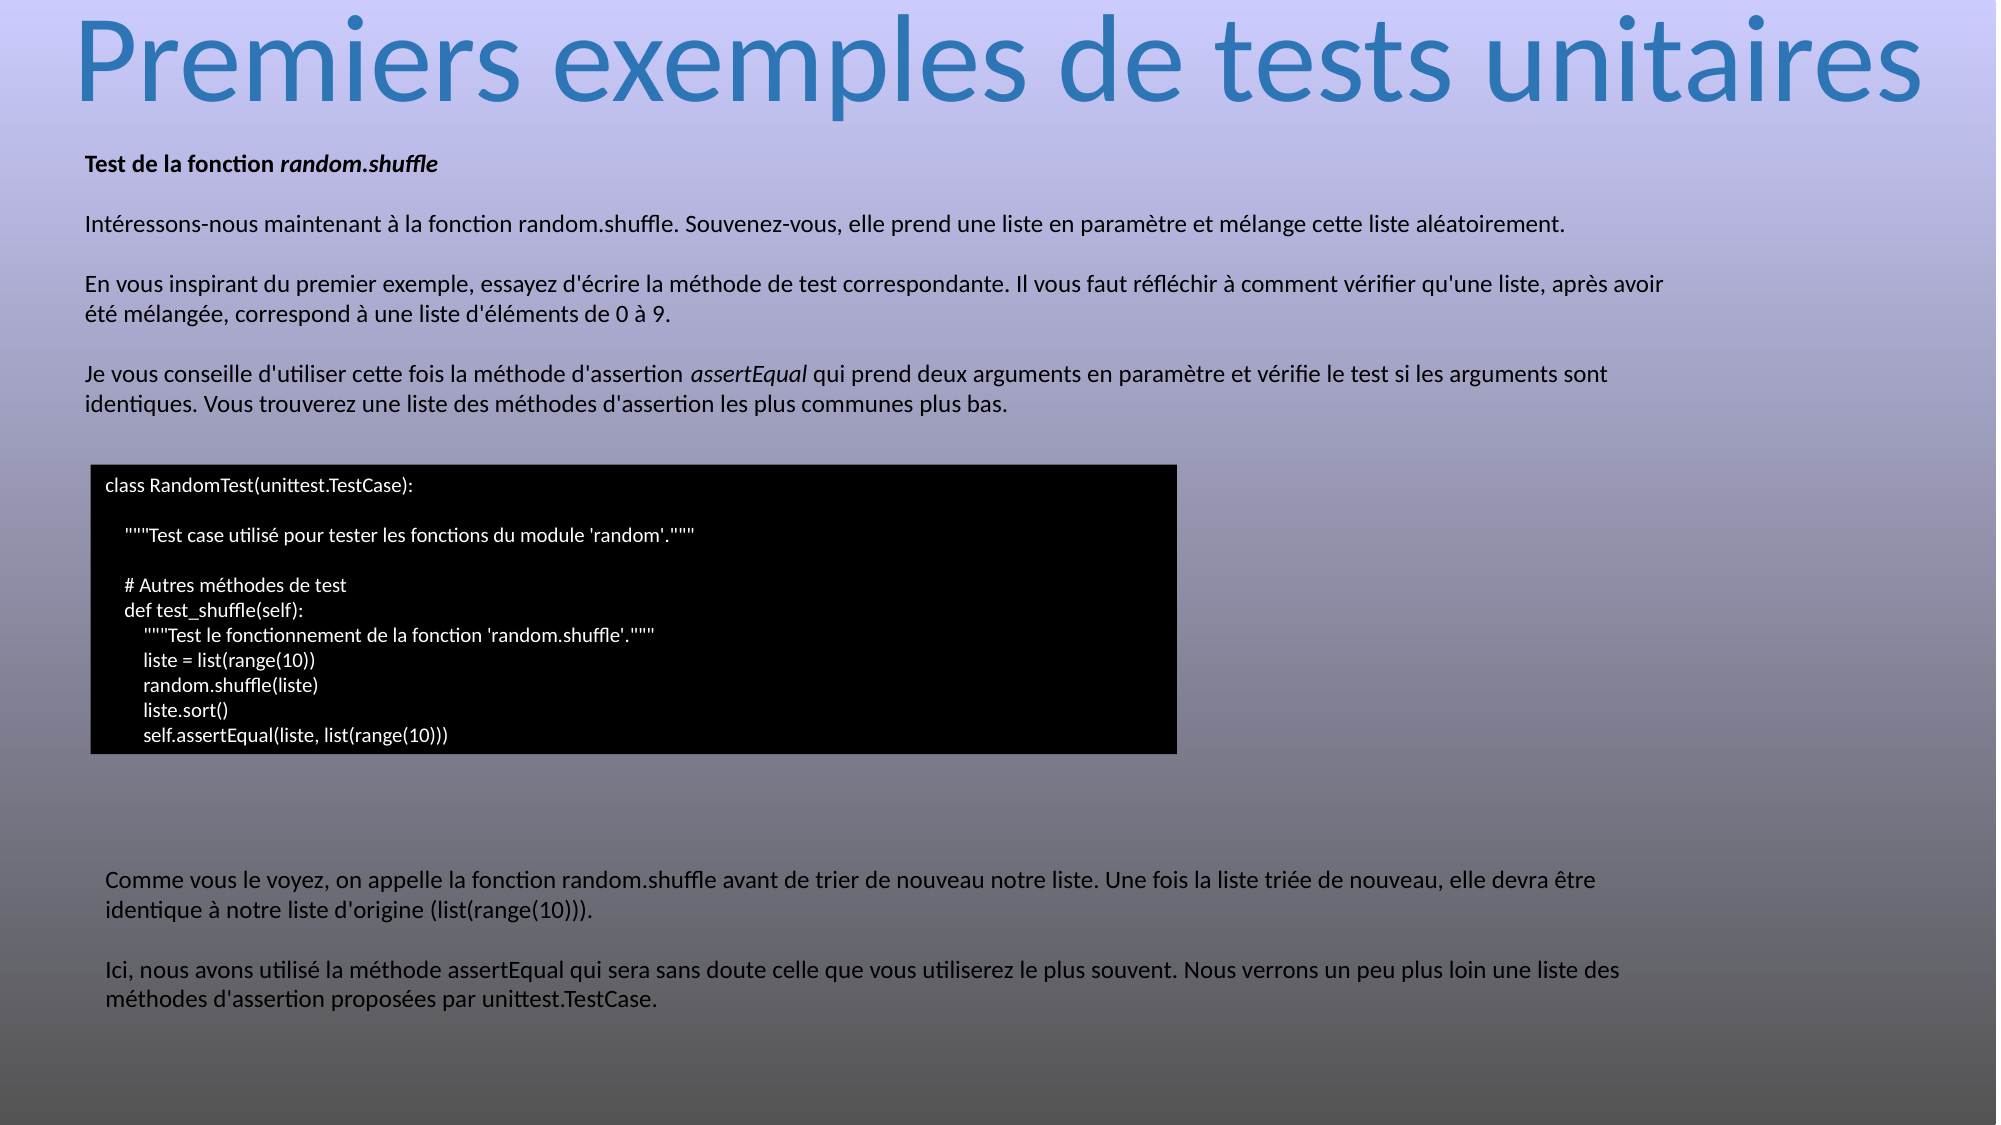

# Premiers exemples de tests unitaires
Test de la fonction random.shuffle

Intéressons-nous maintenant à la fonction random.shuffle. Souvenez-vous, elle prend une liste en paramètre et mélange cette liste aléatoirement.

En vous inspirant du premier exemple, essayez d'écrire la méthode de test correspondante. Il vous faut réfléchir à comment vérifier qu'une liste, après avoir été mélangée, correspond à une liste d'éléments de 0 à 9.

Je vous conseille d'utiliser cette fois la méthode d'assertion assertEqual qui prend deux arguments en paramètre et vérifie le test si les arguments sont identiques. Vous trouverez une liste des méthodes d'assertion les plus communes plus bas.
class RandomTest(unittest.TestCase):

    """Test case utilisé pour tester les fonctions du module 'random'."""

    # Autres méthodes de test
    def test_shuffle(self):
        """Test le fonctionnement de la fonction 'random.shuffle'."""
        liste = list(range(10))
        random.shuffle(liste)
        liste.sort()
        self.assertEqual(liste, list(range(10)))
Comme vous le voyez, on appelle la fonction random.shuffle avant de trier de nouveau notre liste. Une fois la liste triée de nouveau, elle devra être identique à notre liste d'origine (list(range(10))).

Ici, nous avons utilisé la méthode assertEqual qui sera sans doute celle que vous utiliserez le plus souvent. Nous verrons un peu plus loin une liste des méthodes d'assertion proposées par unittest.TestCase.

645